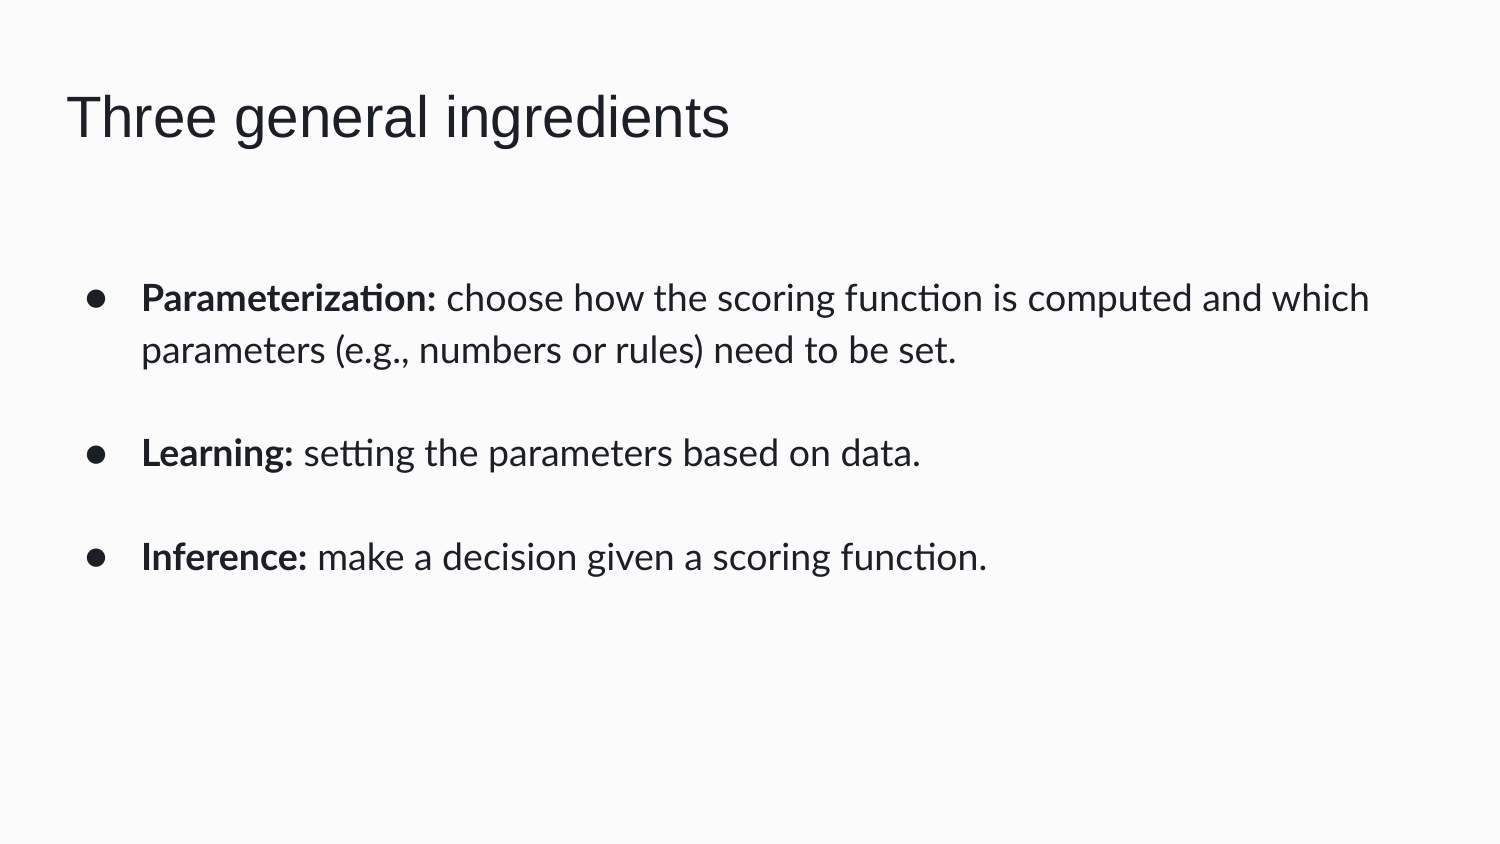

# Three general ingredients
Parameterization: choose how the scoring function is computed and which parameters (e.g., numbers or rules) need to be set.

Learning: setting the parameters based on data.

Inference: make a decision given a scoring function.